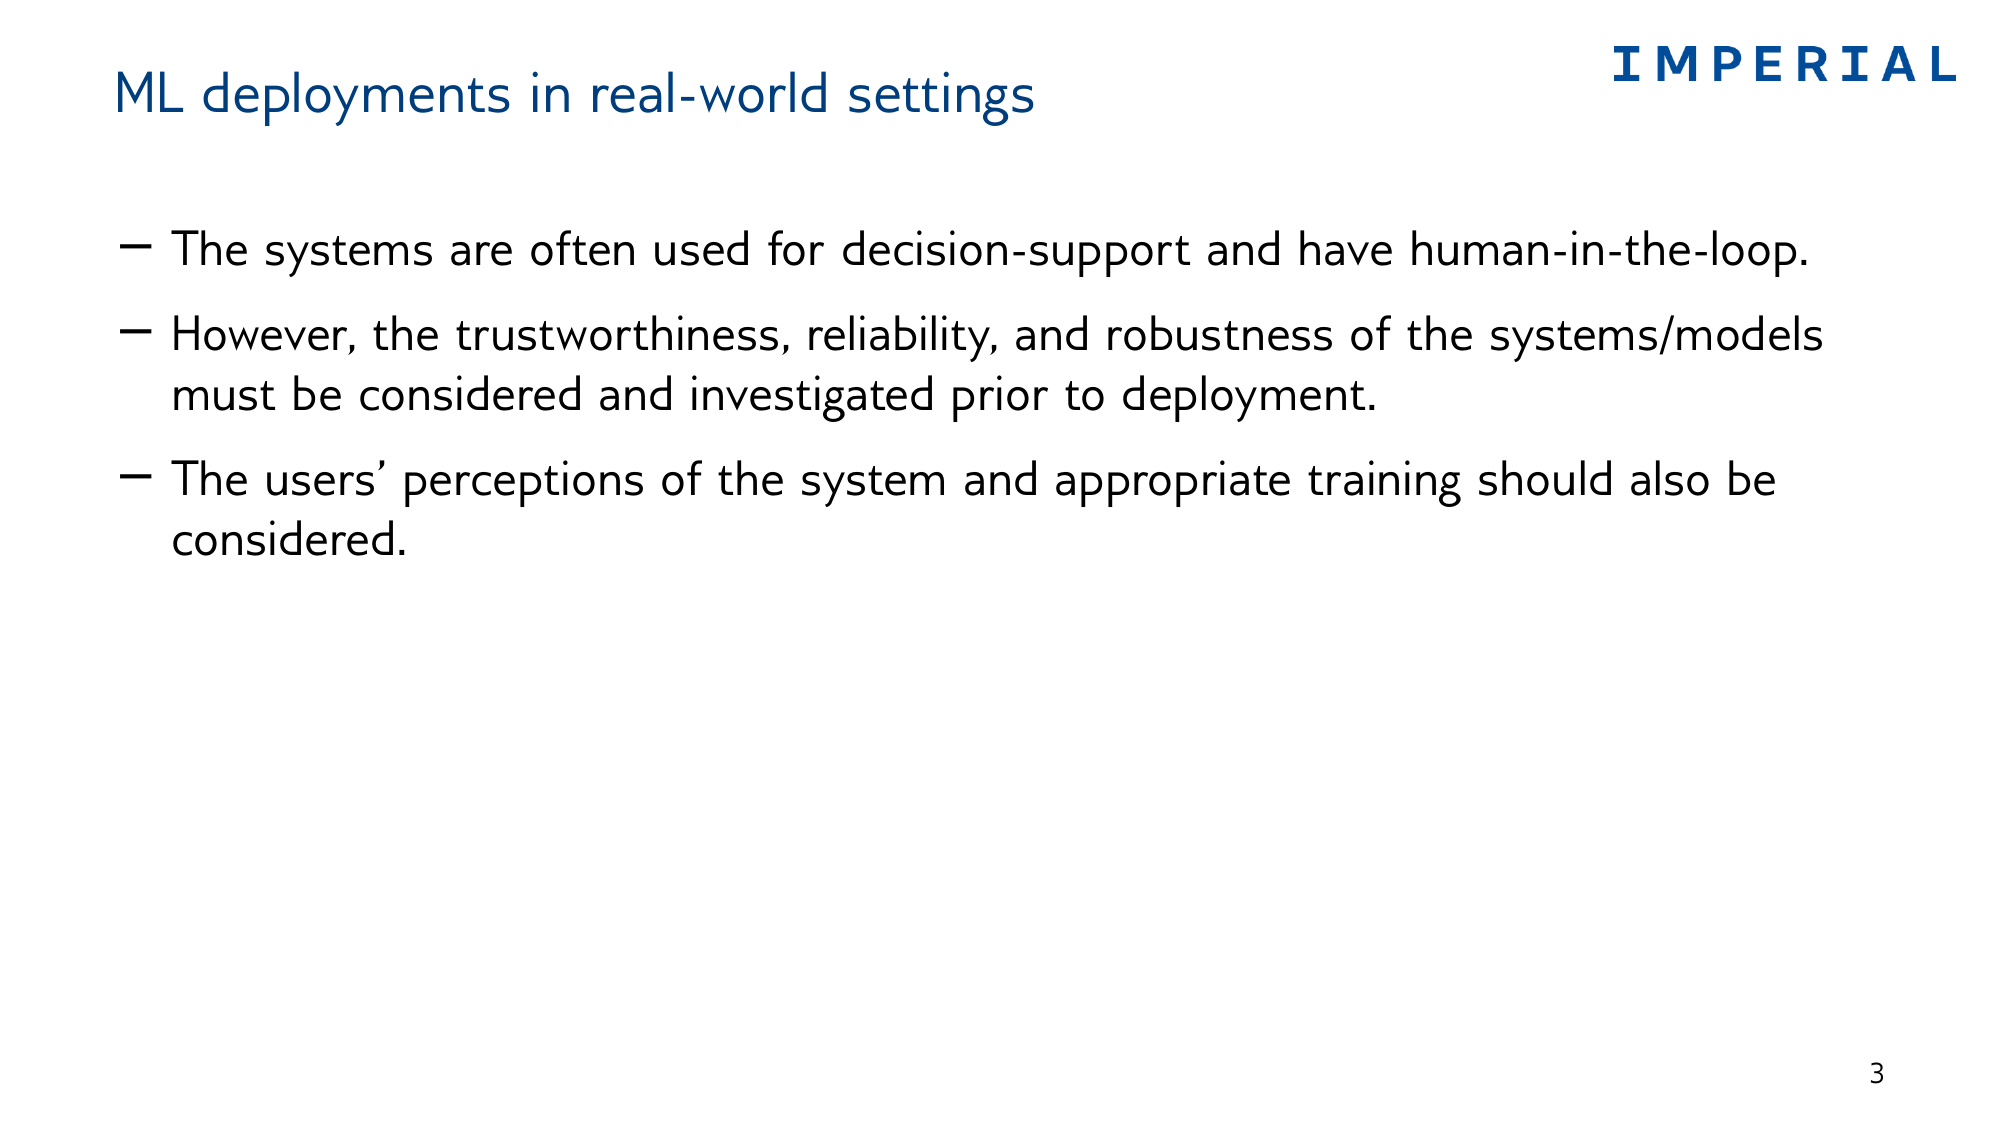

# ML deployments in real-world settings
The systems are often used for decision-support and have human-in-the-loop.
However, the trustworthiness, reliability, and robustness of the systems/models must be considered and investigated prior to deployment.
The users’ perceptions of the system and appropriate training should also be considered.

3